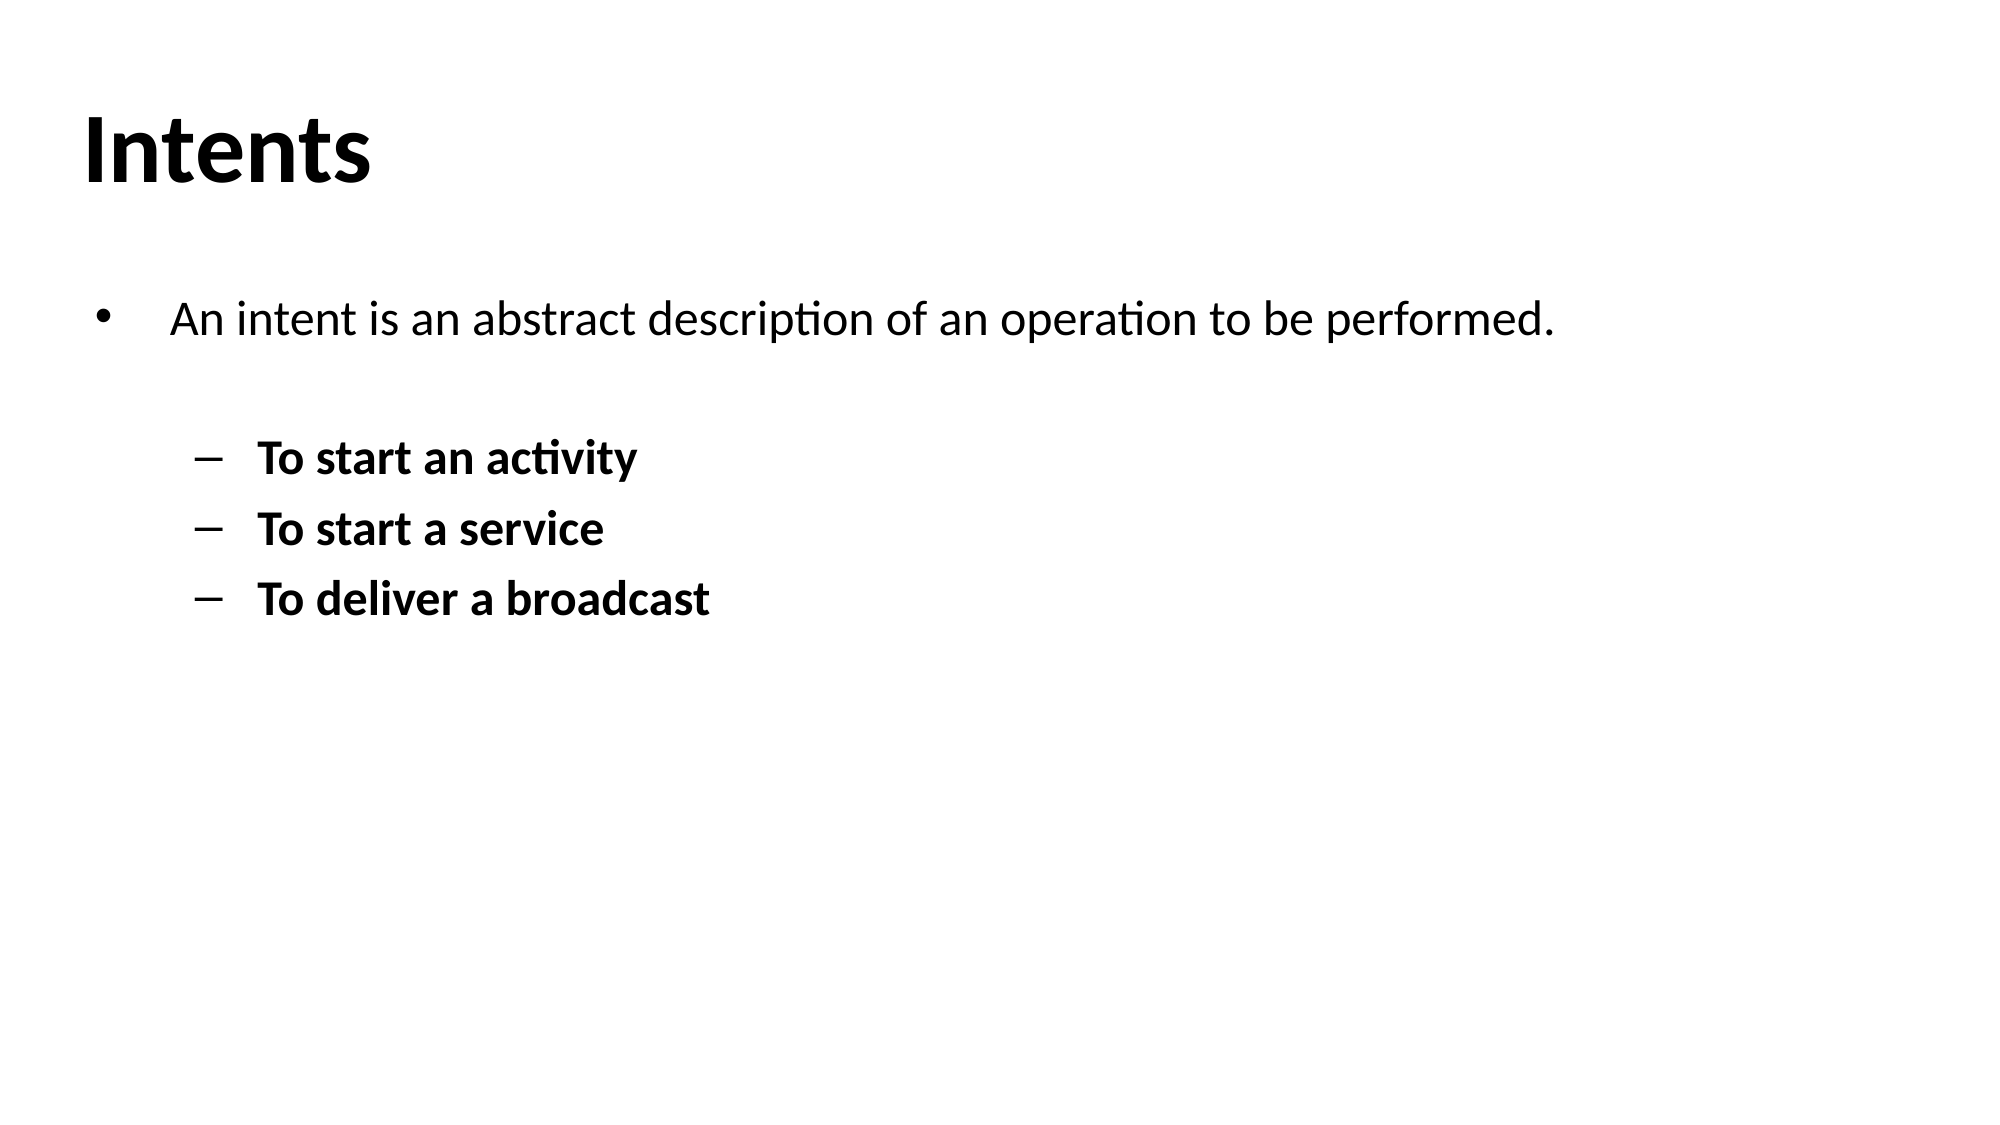

# Intents
An intent is an abstract description of an operation to be performed.

To start an activity
To start a service
To deliver a broadcast